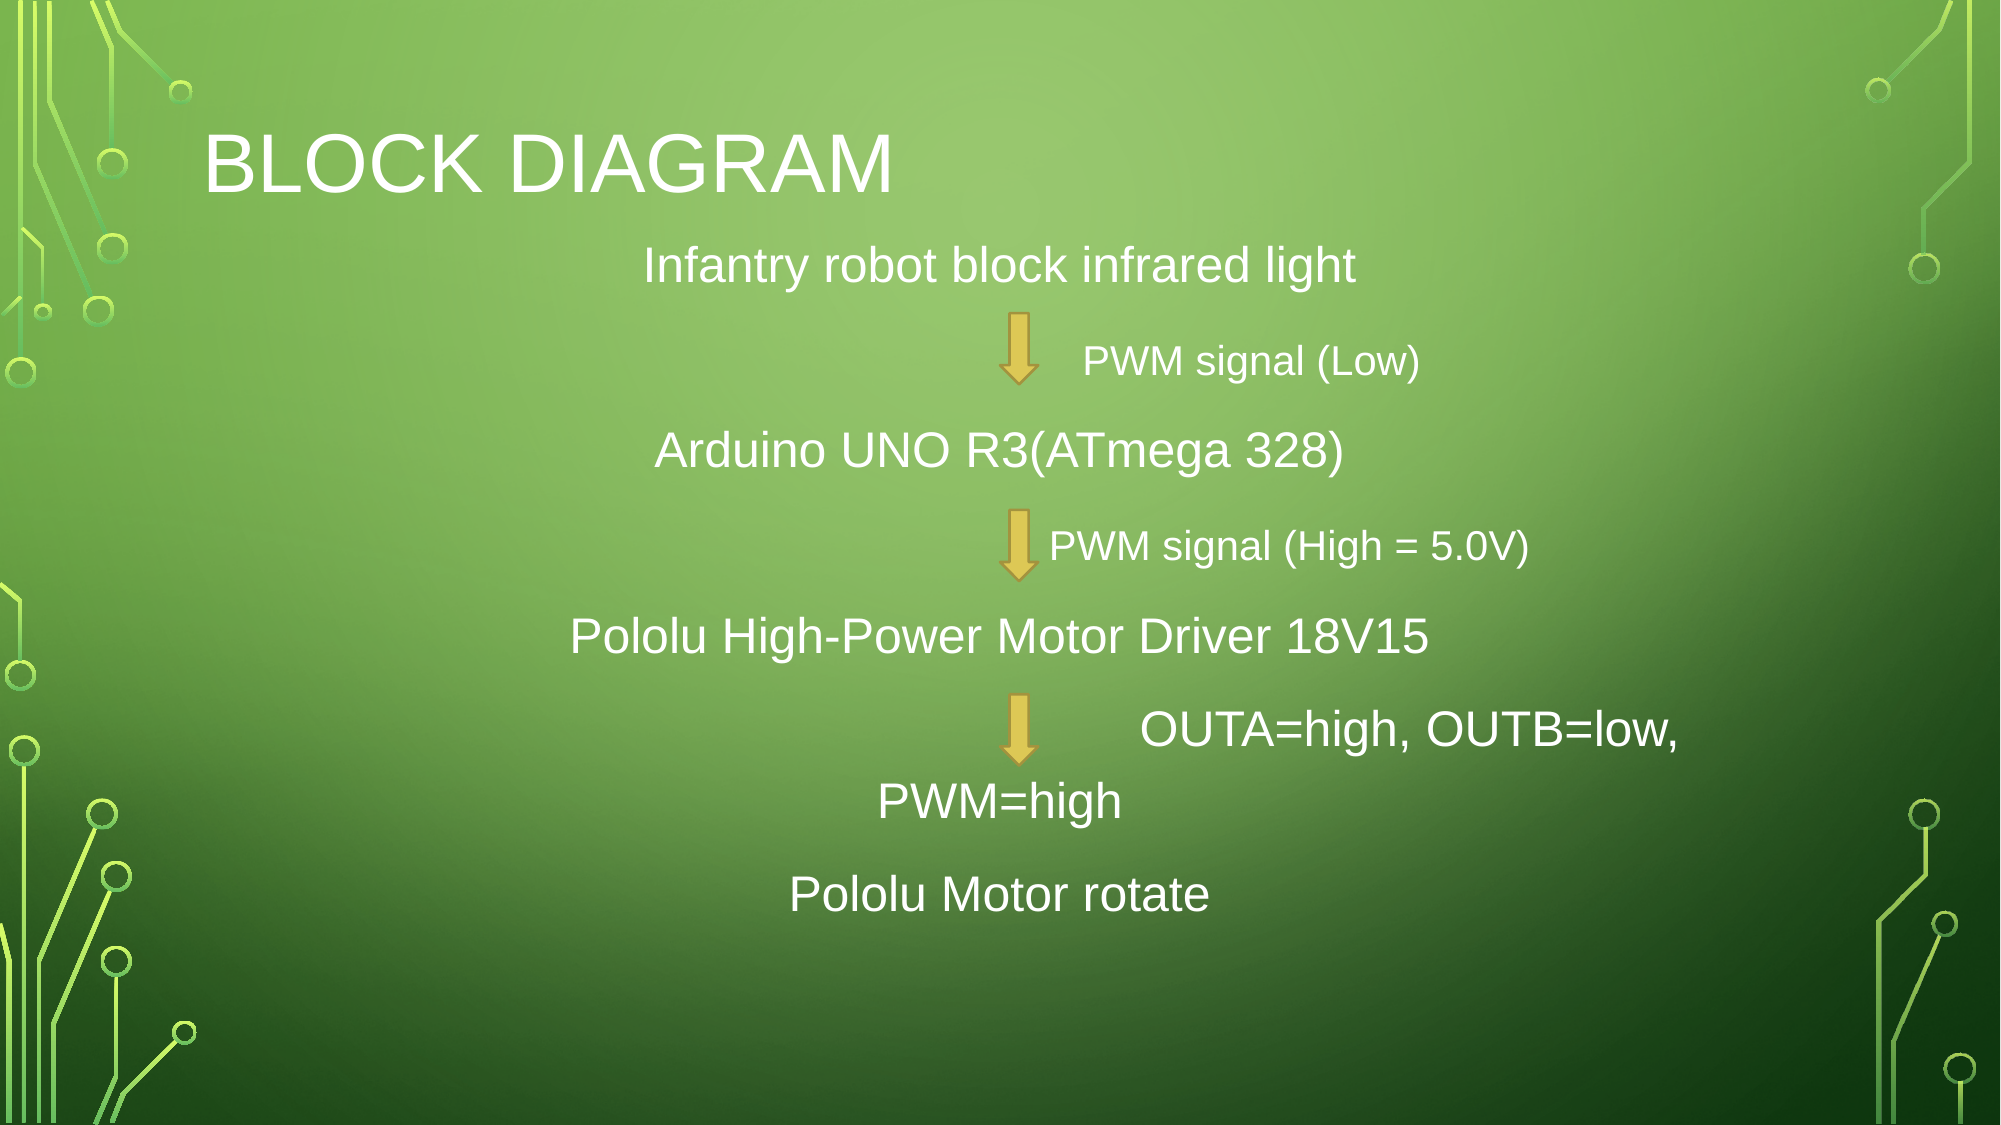

# Block Diagram
Infantry robot block infrared light
                                    PWM signal (Low)
Arduino UNO R3(ATmega 328)
     		                    PWM signal (High = 5.0V)
Pololu High-Power Motor Driver 18V15
			          		     OUTA=high, OUTB=low, PWM=high
Pololu Motor rotate